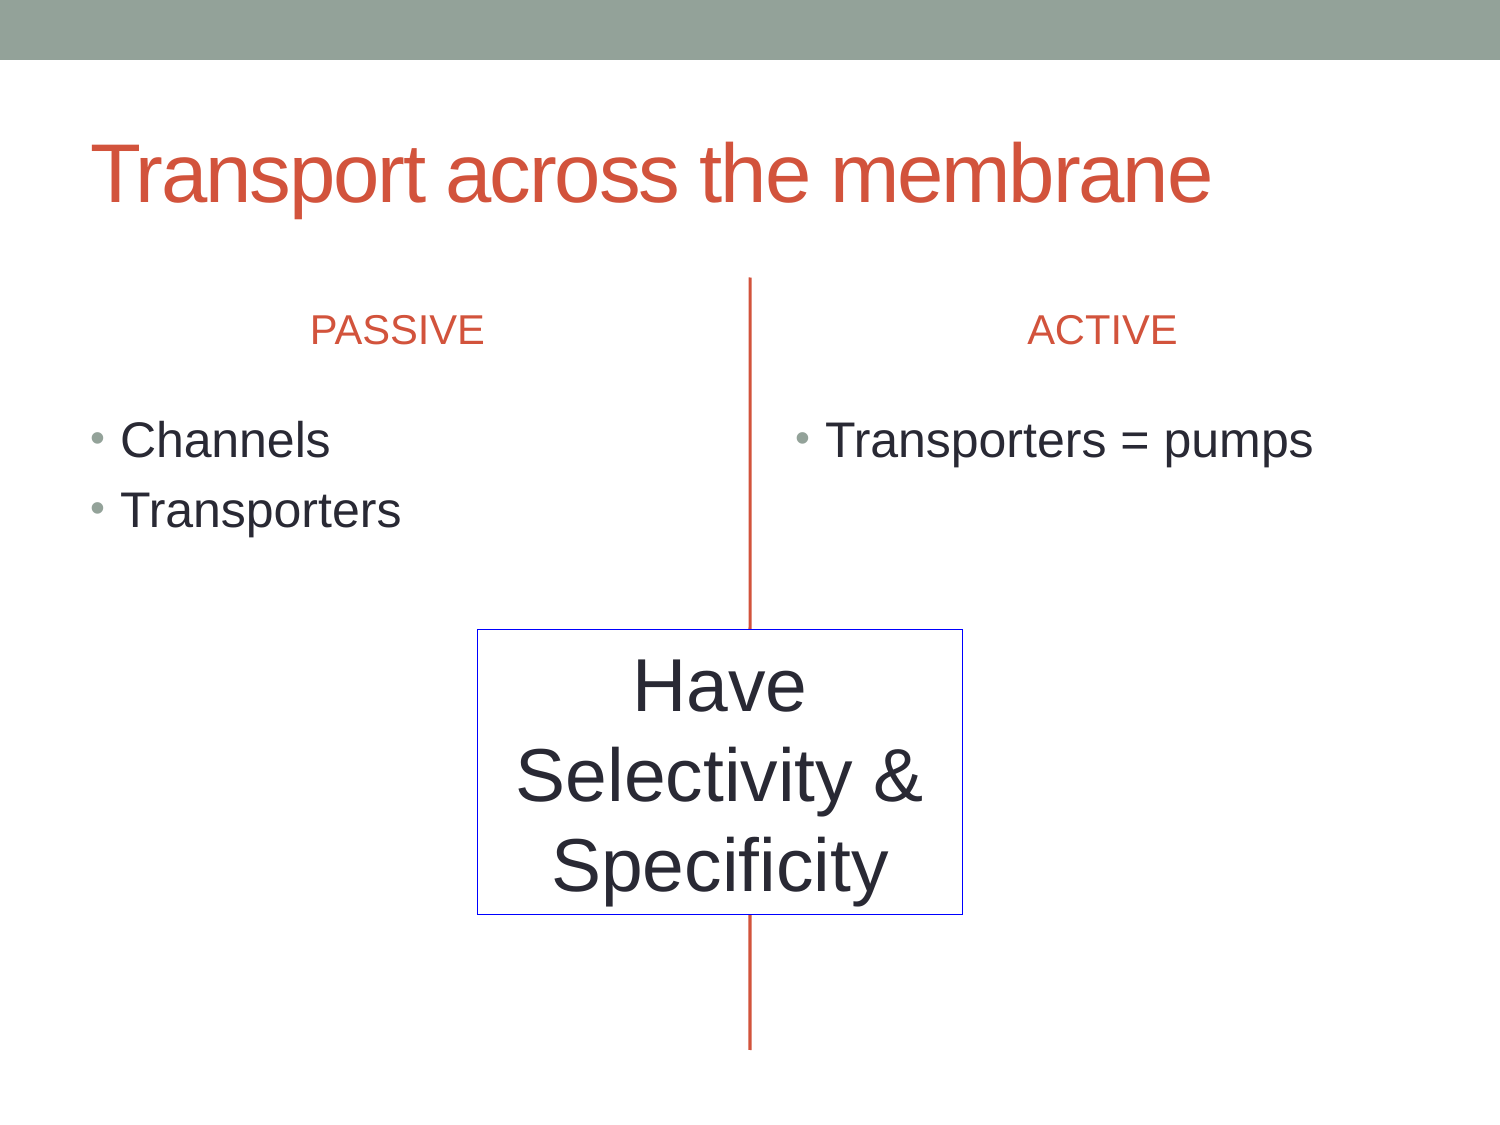

# Transport across the membrane
PASSIVE
ACTIVE
Channels
Transporters

Transporters = pumps
Have Selectivity & Specificity